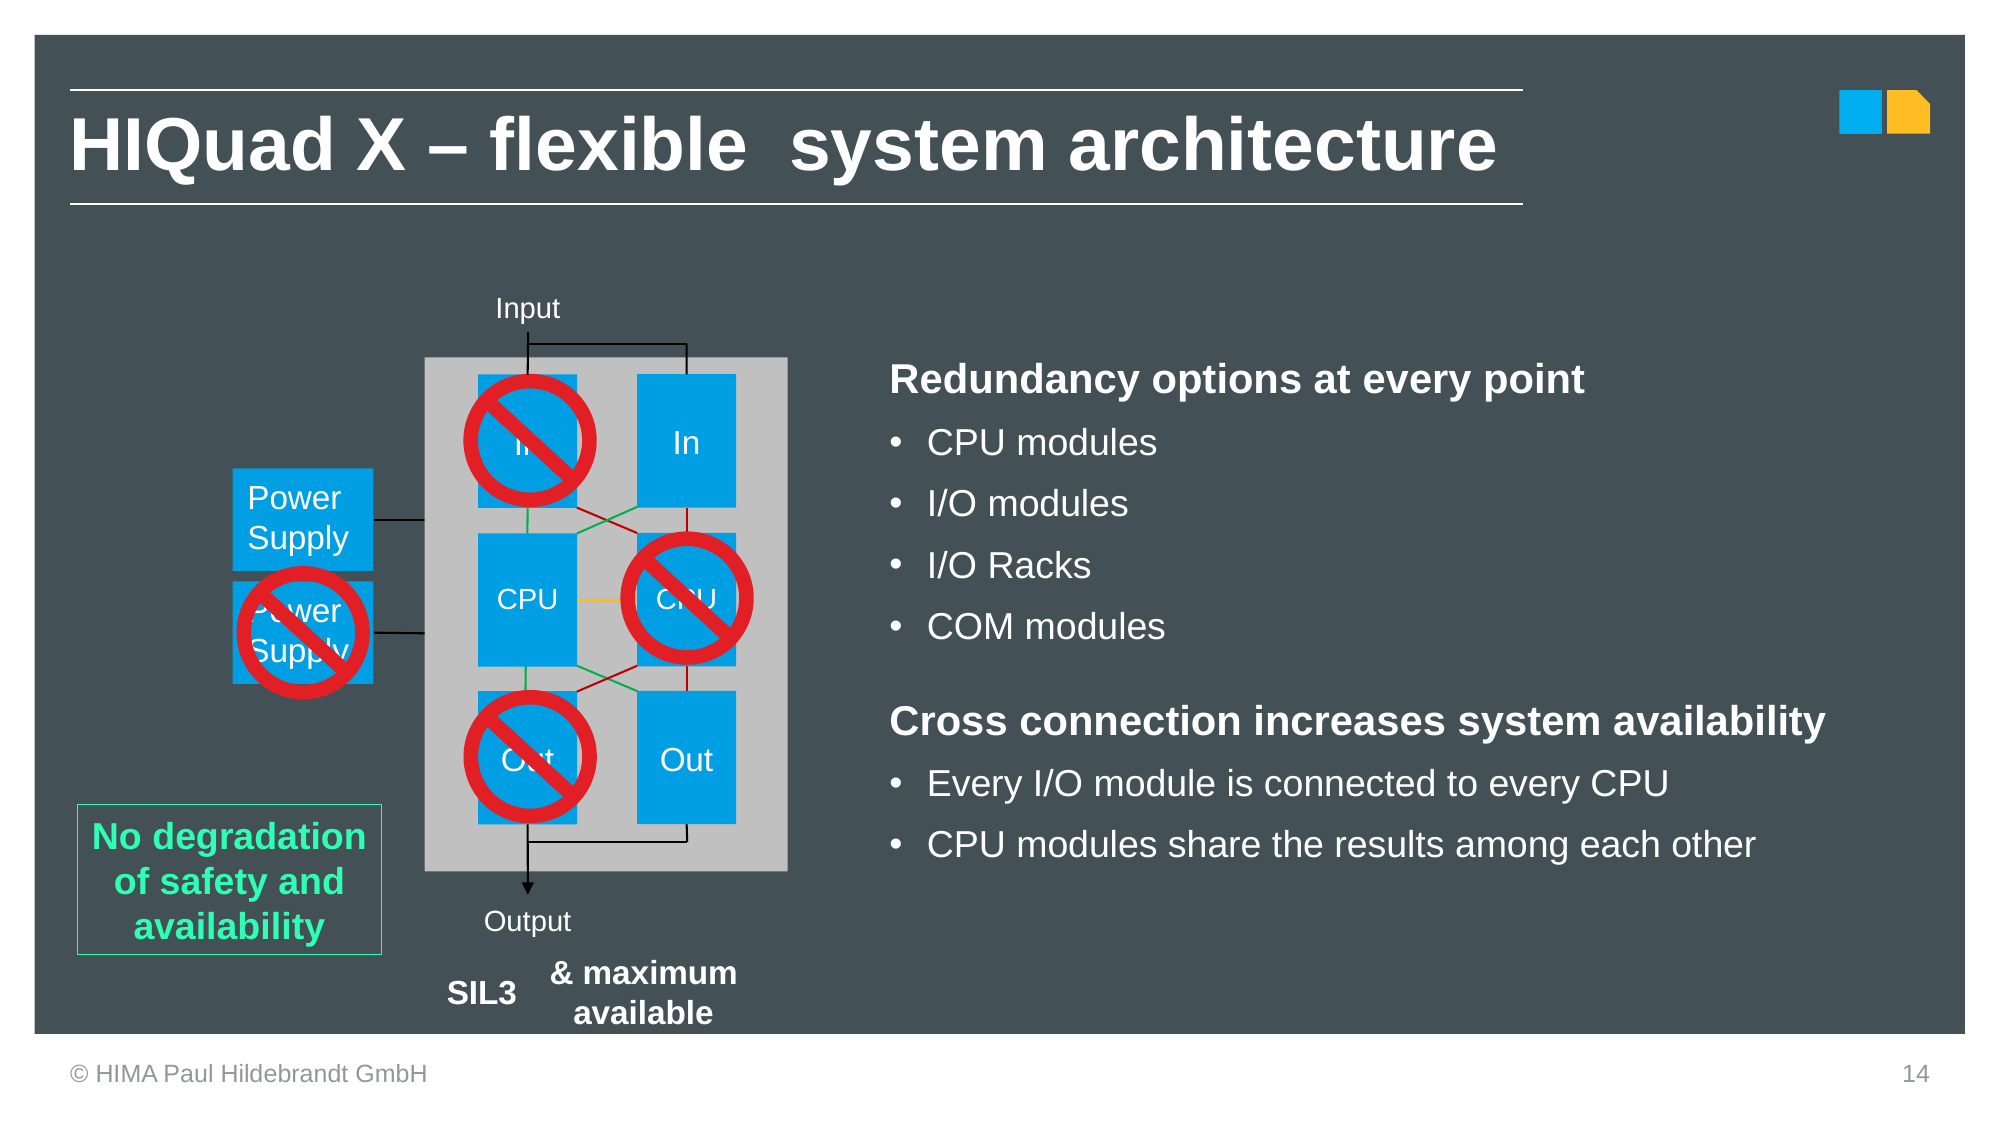

| HIQuad X – flexible system architecture |
| --- |
Input

In

CPU
Power
Supply

Out
Output
SIL3

In

CPU

Out
& maximum available
Redundancy options at every point
CPU modules
I/O modules
I/O Racks
COM modules
Cross connection increases system availability
Every I/O module is connected to every CPU
CPU modules share the results among each other

Power
Supply

No degradation
of safety and
availability
© HIMA Paul Hildebrandt GmbH
14